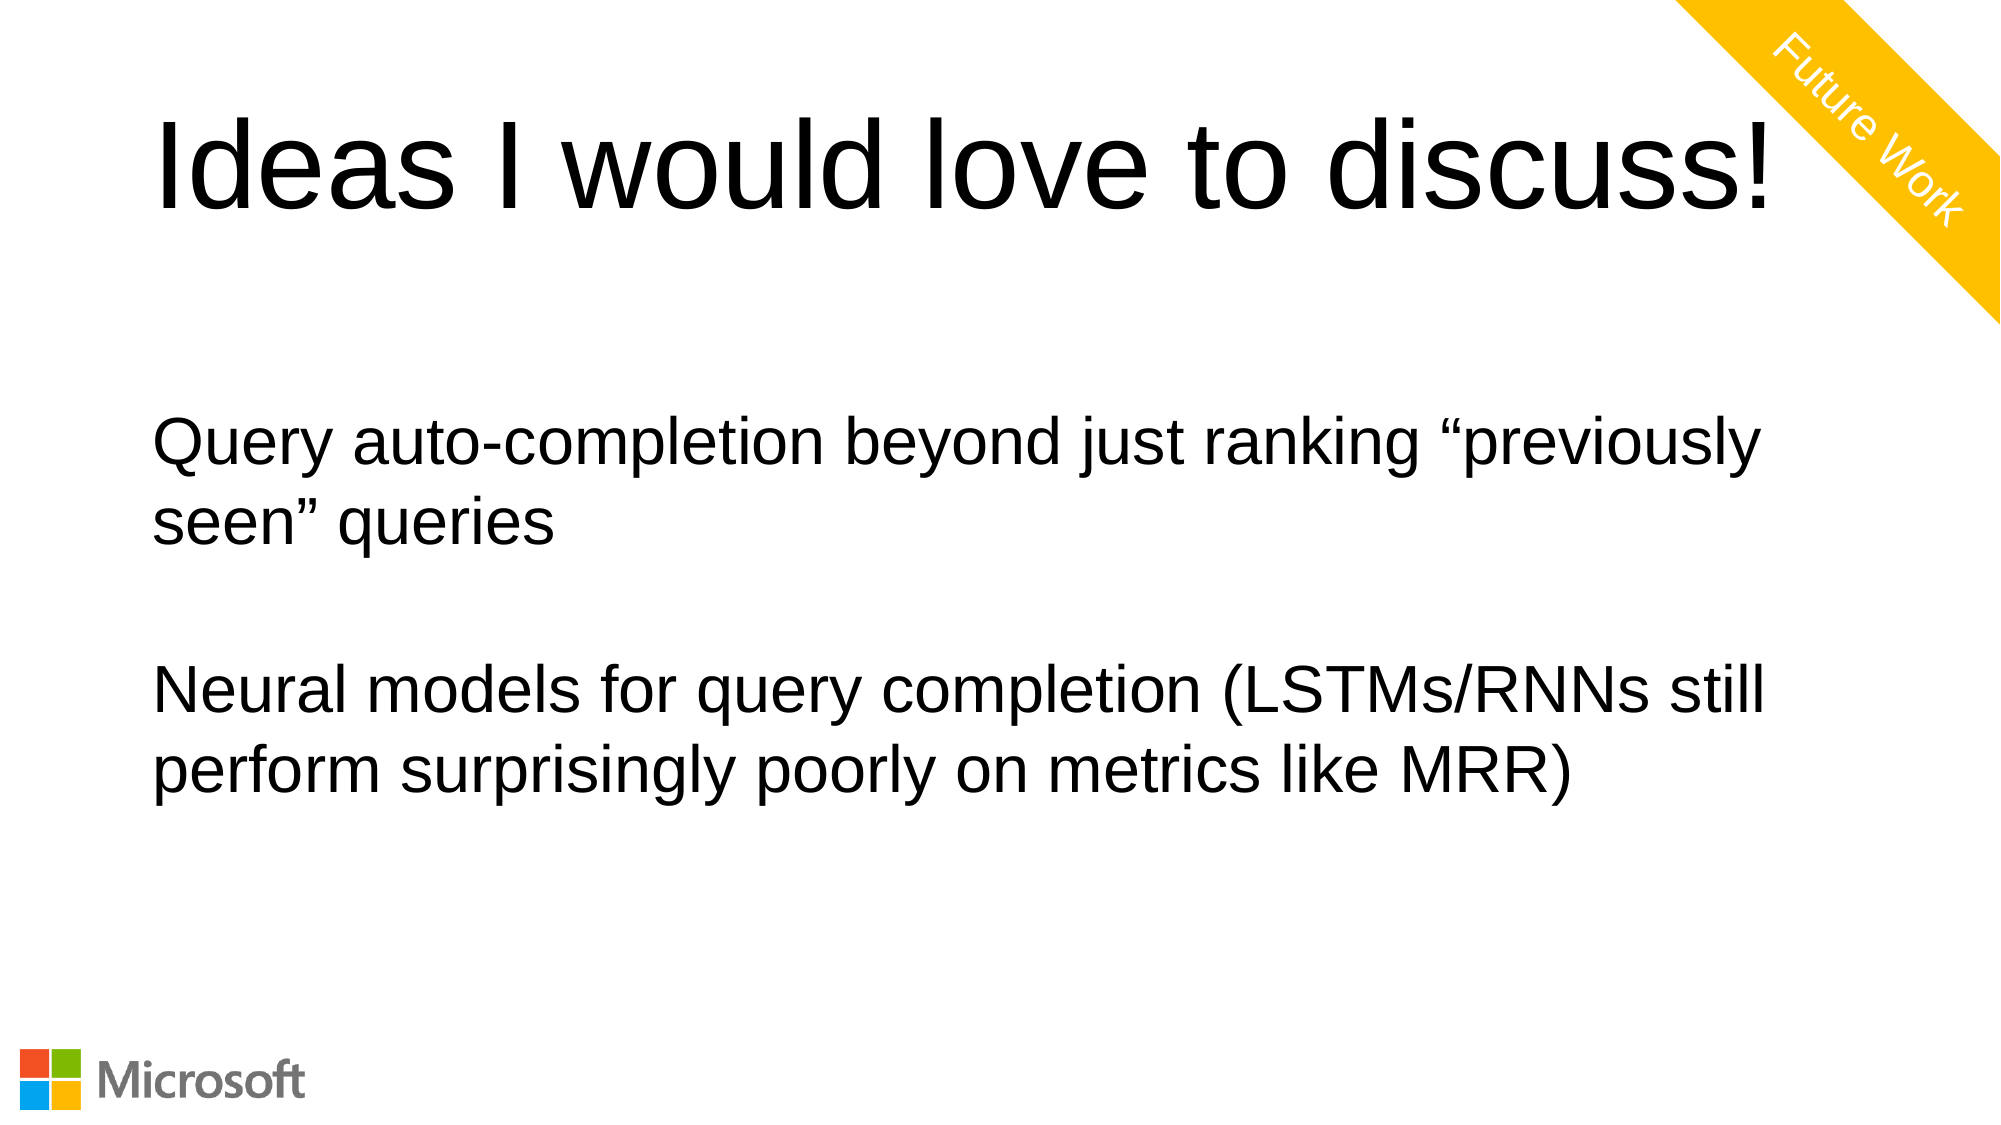

# Ideas I would love to discuss!
Future Work
Query auto-completion beyond just ranking “previously seen” queries
Neural models for query completion (LSTMs/RNNs still perform surprisingly poorly on metrics like MRR)